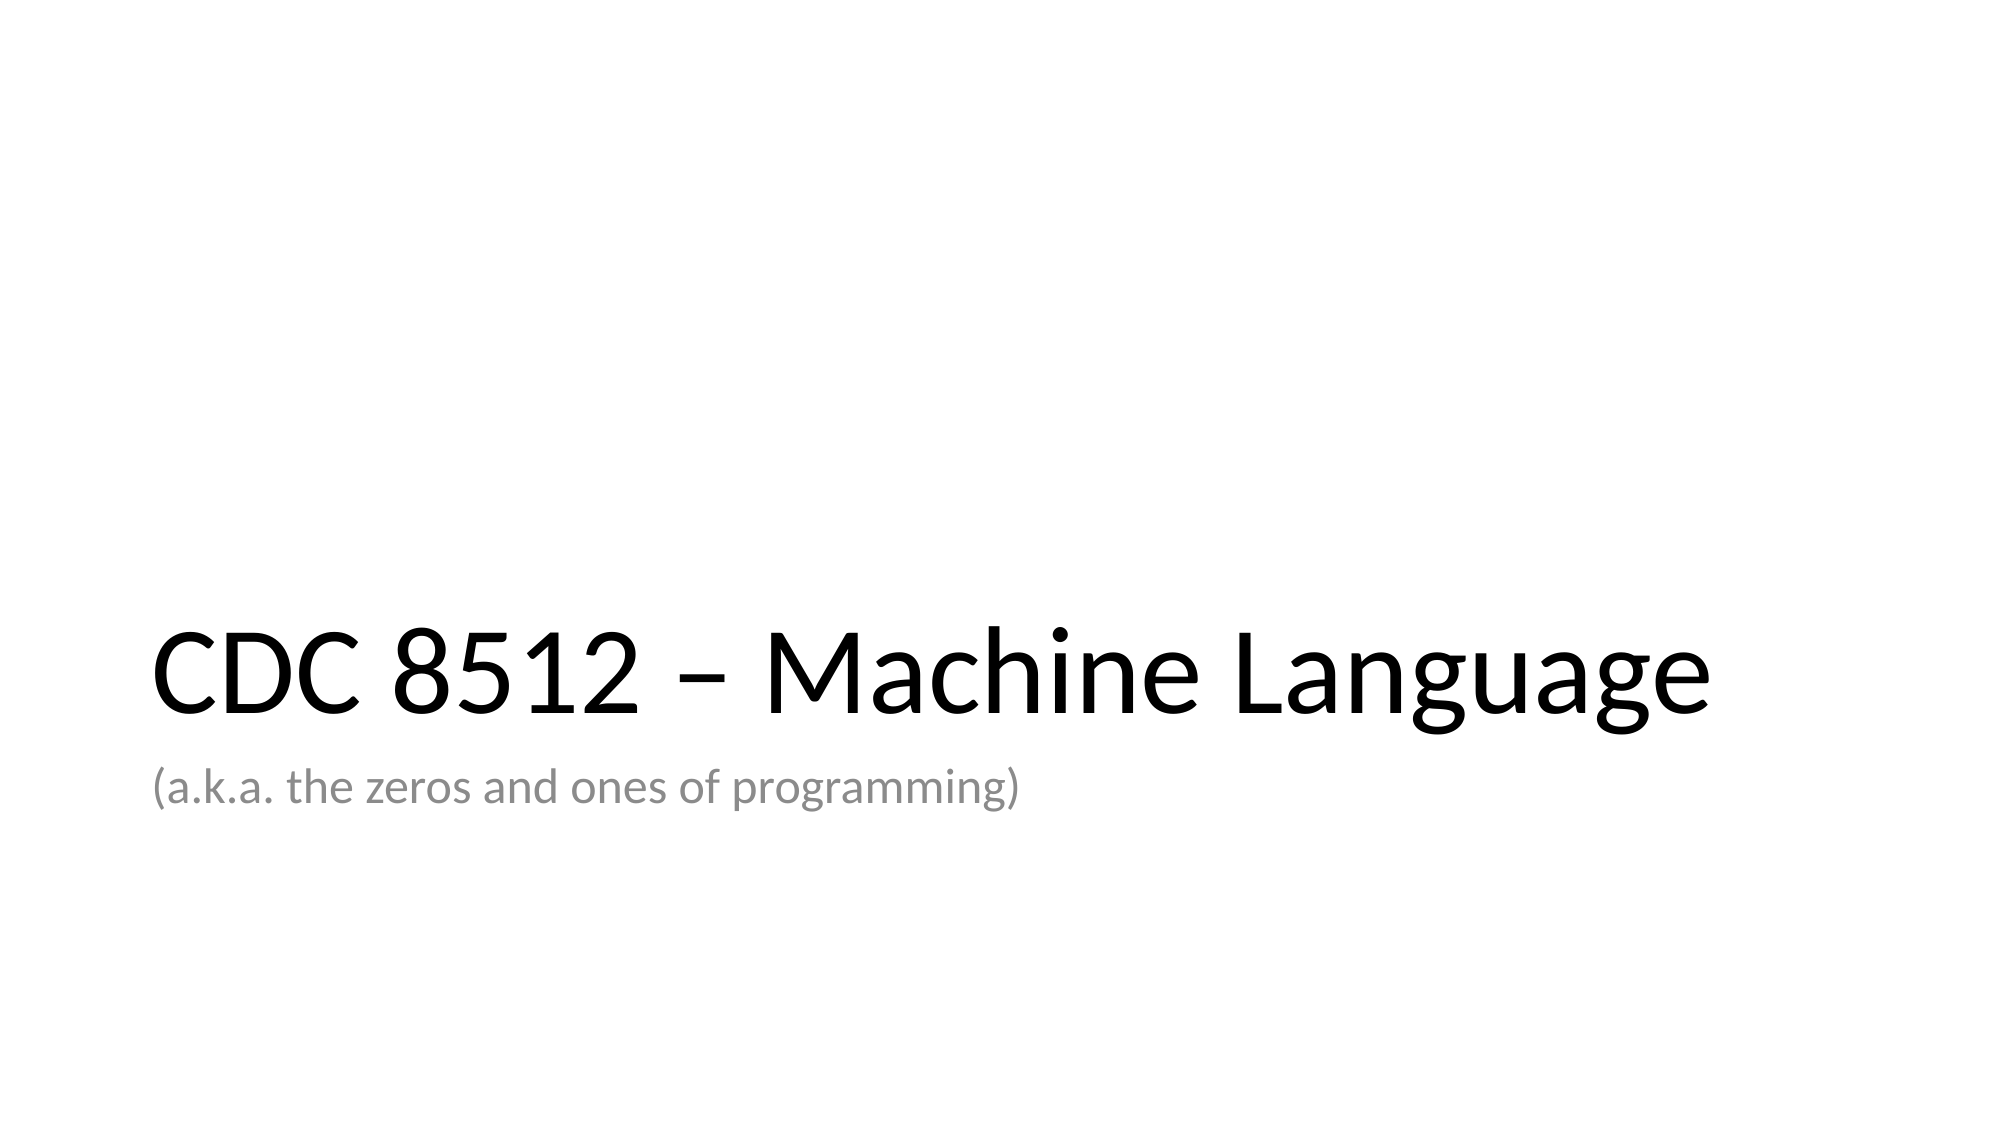

# CDC 8512 – Machine Language
(a.k.a. the zeros and ones of programming)